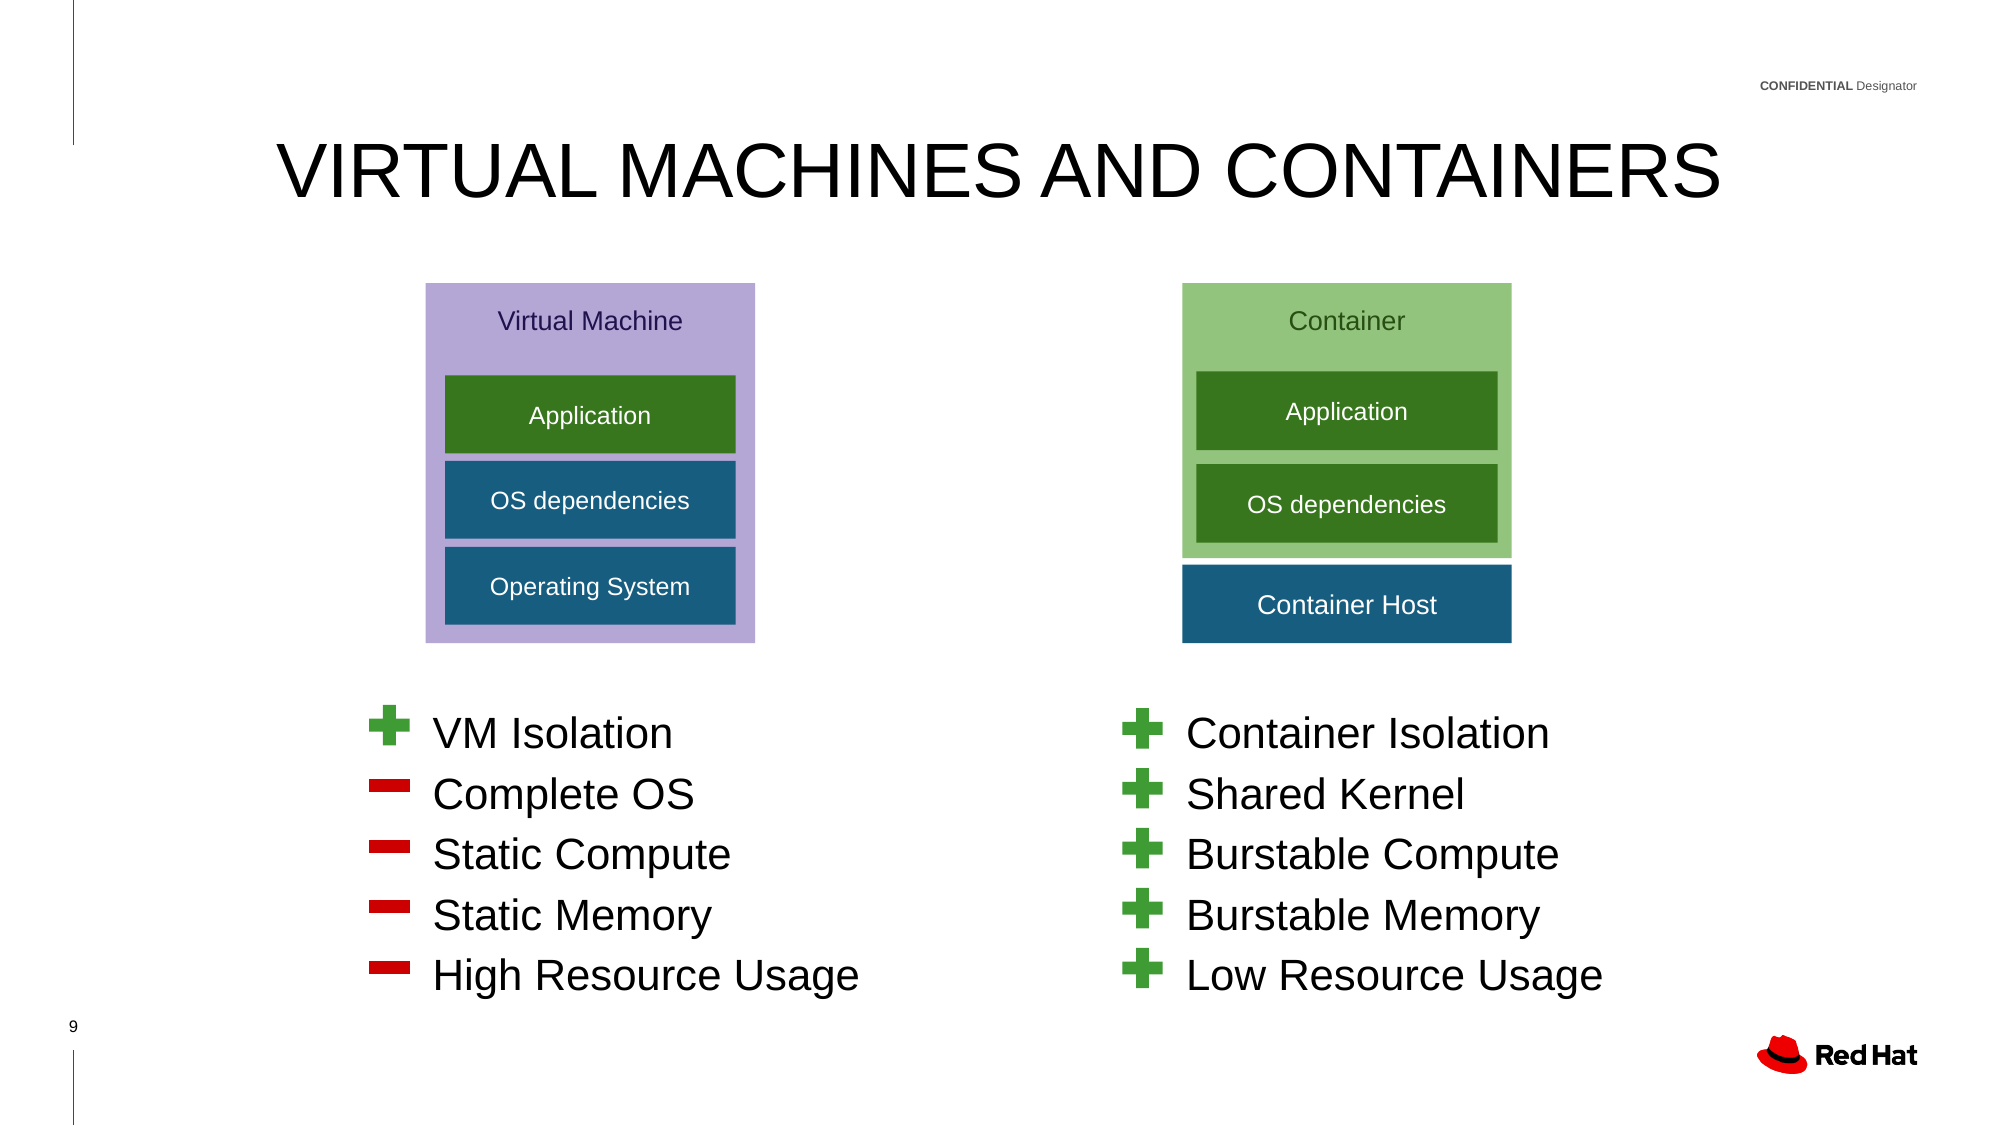

VIRTUAL MACHINES AND CONTAINERS
Container
Application
OS dependencies
Container Host
Virtual Machine
Application
OS dependencies
Operating System
VM Isolation
Complete OS
Static Compute
Static Memory
High Resource Usage

Container Isolation
Shared Kernel
Burstable Compute
Burstable Memory
Low Resource Usage

9